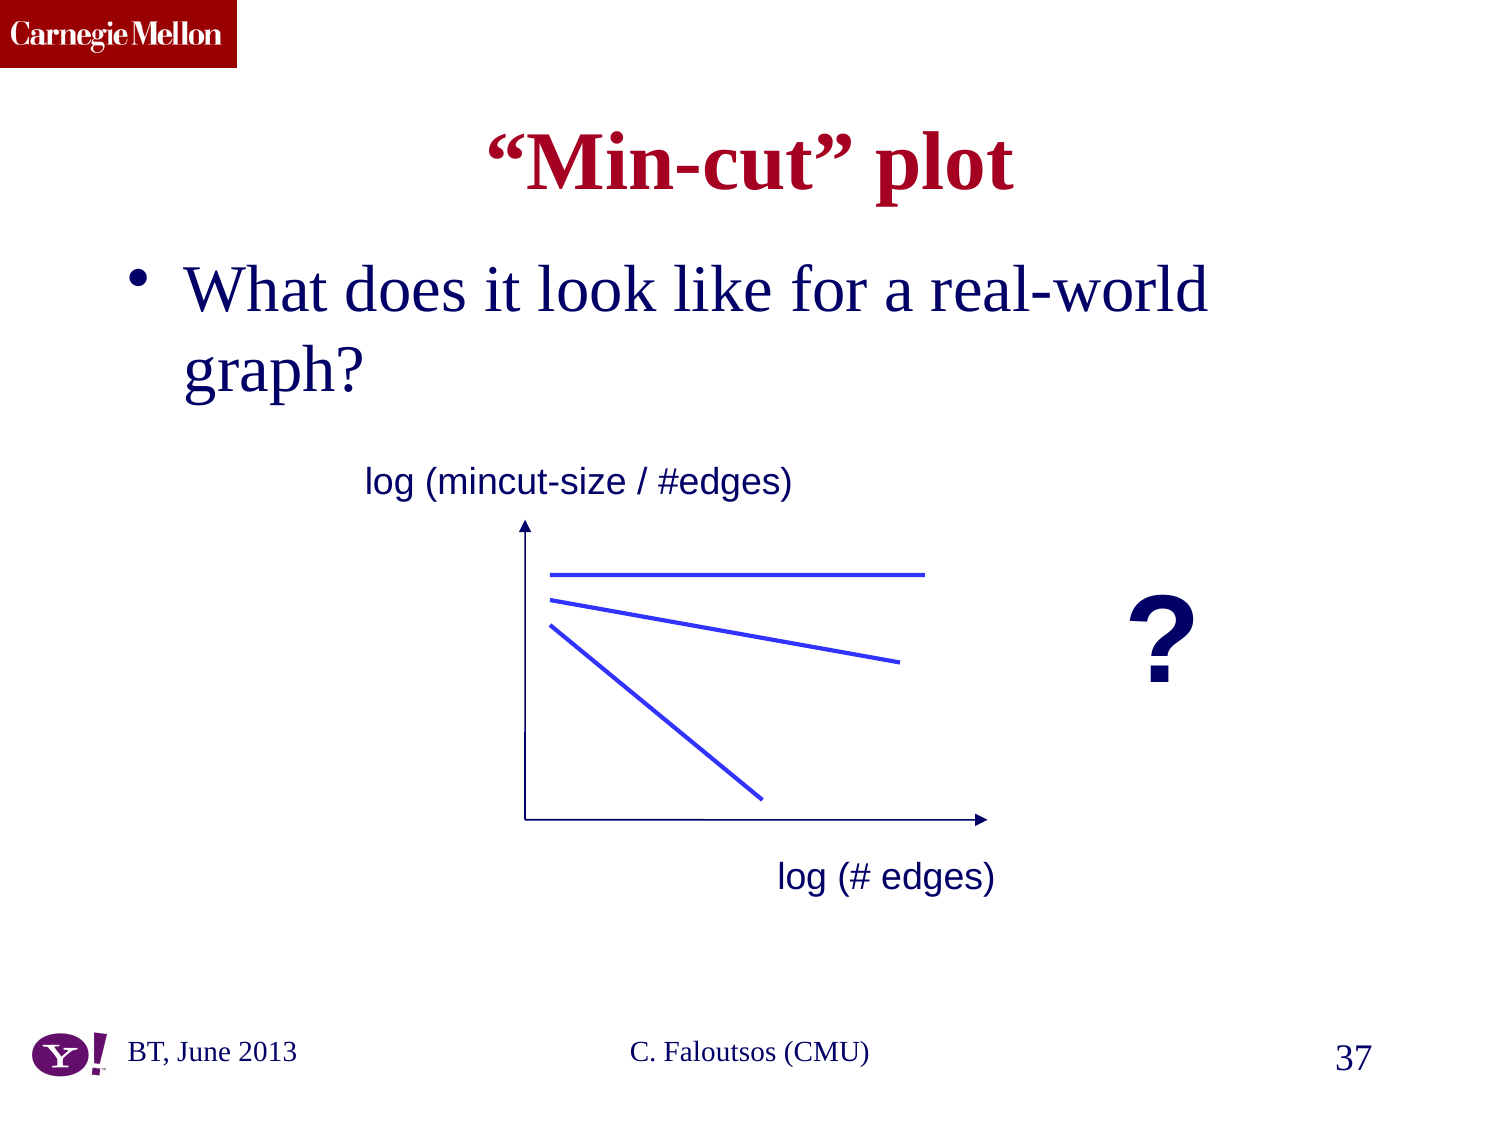

# “Min-cut” plot
What does it look like for a real-world graph?
log (mincut-size / #edges)

log (# edges)
?
BT, June 2013
C. Faloutsos (CMU)
37